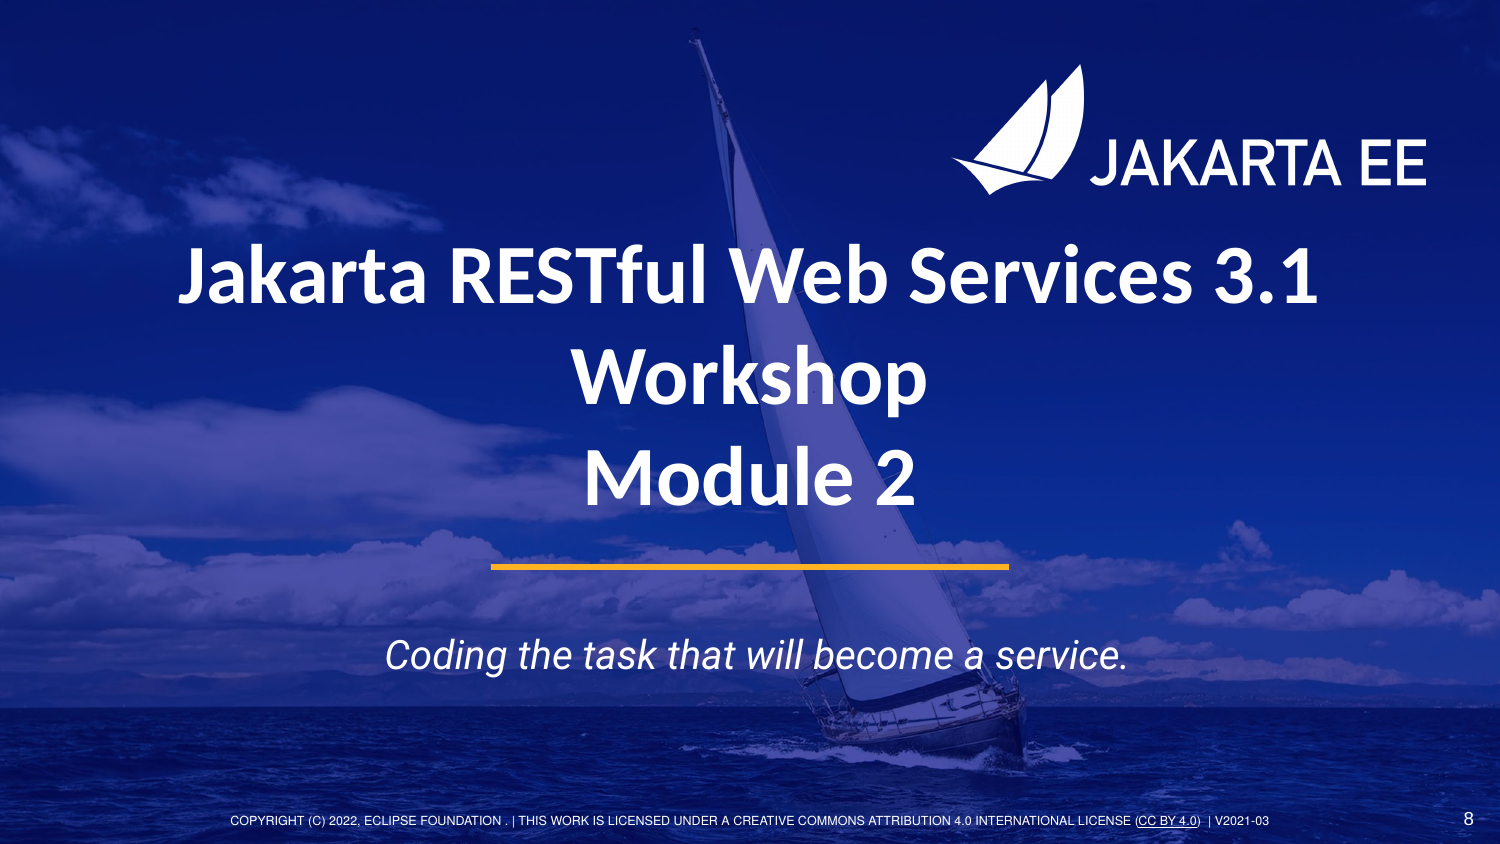

# Jakarta RESTful Web Services 3.1 Workshop Module 2

Coding the task that will become a service.